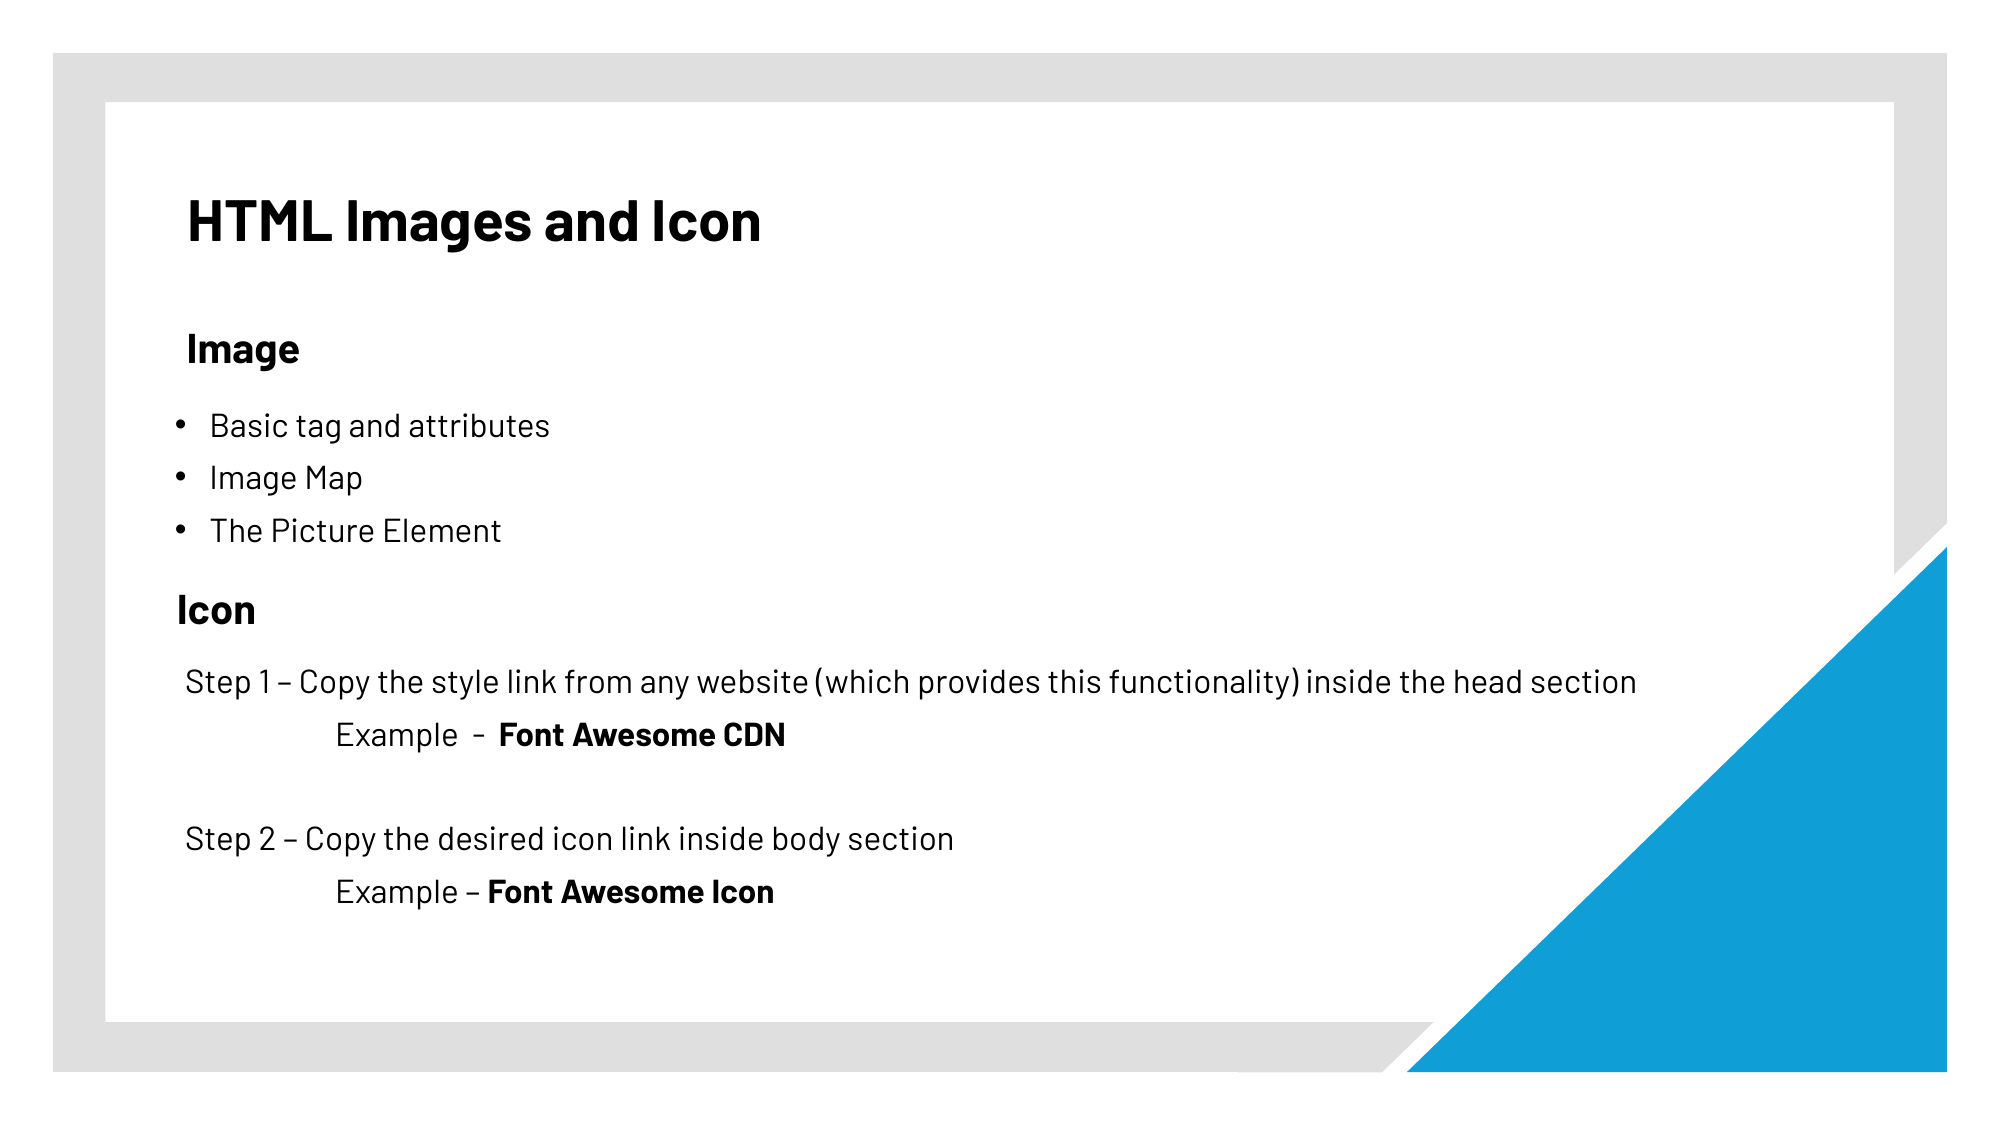

HTML Images and Icon
Image
Basic tag and attributes
Image Map
The Picture Element

Icon
Step 1 – Copy the style link from any website (which provides this functionality) inside the head section
	Example  -  Font Awesome CDN

Step 2 – Copy the desired icon link inside body section
	Example – Font Awesome Icon